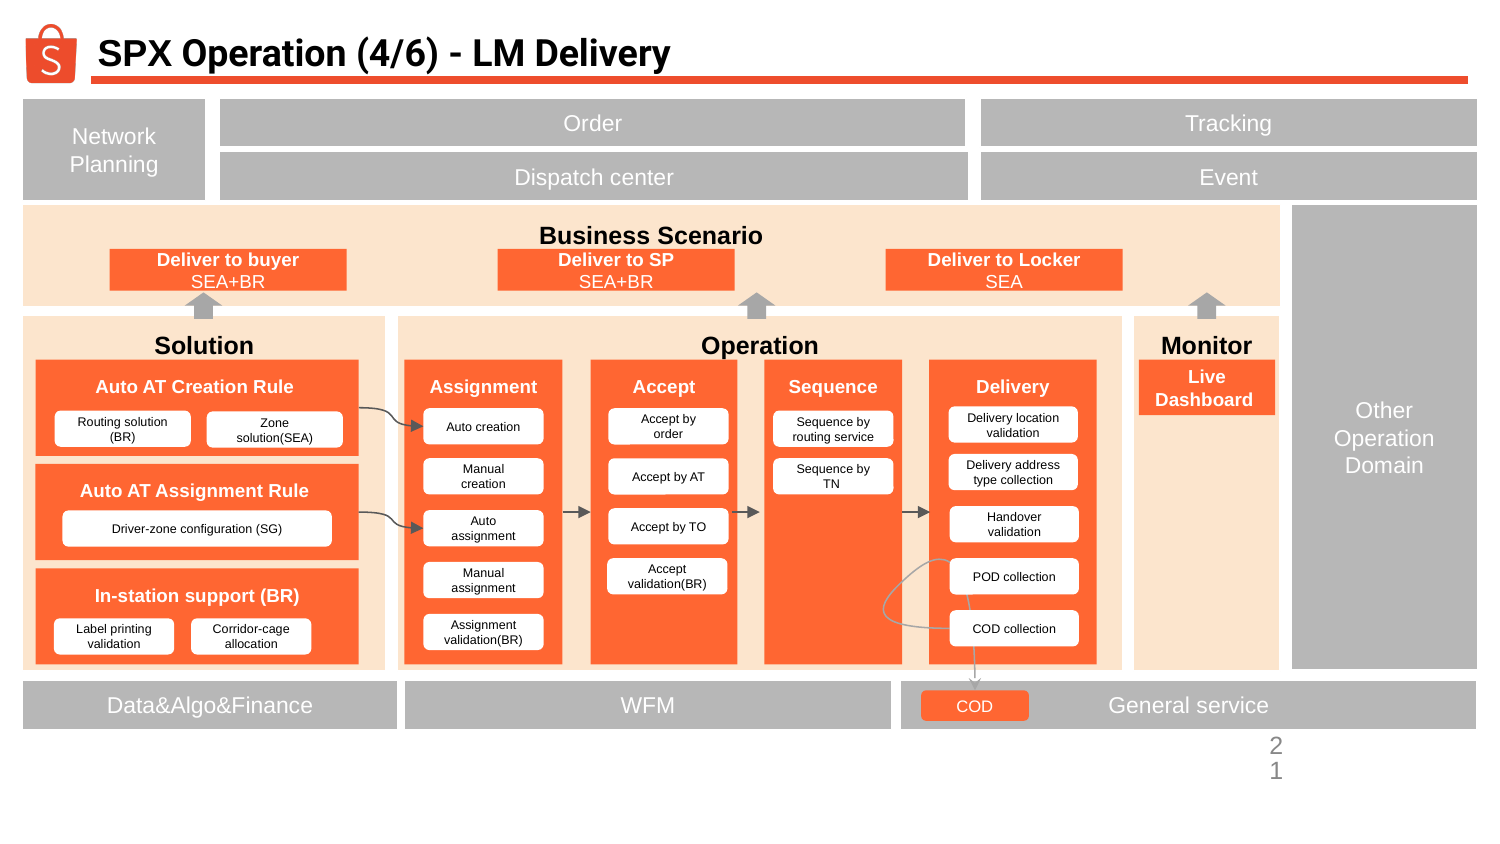

# SPX Operation (4/6) - LM Delivery
Network
Planning
Order
Tracking
Dispatch center
Event
Business Scenario
Other Operation Domain
Deliver to buyer
SEA+BR
Deliver to SP
SEA+BR
Deliver to Locker
SEA

Solution
Operation
Monitor
Auto AT Creation Rule

Assignment

Accept

Sequence

Delivery

Live Dashboard
Delivery location validation
Auto creation
Accept by order
Routing solution (BR)
Sequence by routing service
Zone solution(SEA)
Delivery address type collection
Manual creation
Sequence by TN
Accept by AT
Auto AT Assignment Rule

Handover validation
Accept by TO
Auto assignment
Driver-zone configuration (SG)
Accept validation(BR)
POD collection
Manual assignment
In-station support (BR)

COD collection
Assignment validation(BR)
Corridor-cage allocation
Label printing validation
WFM
Data&Algo&Finance
General service
COD
21